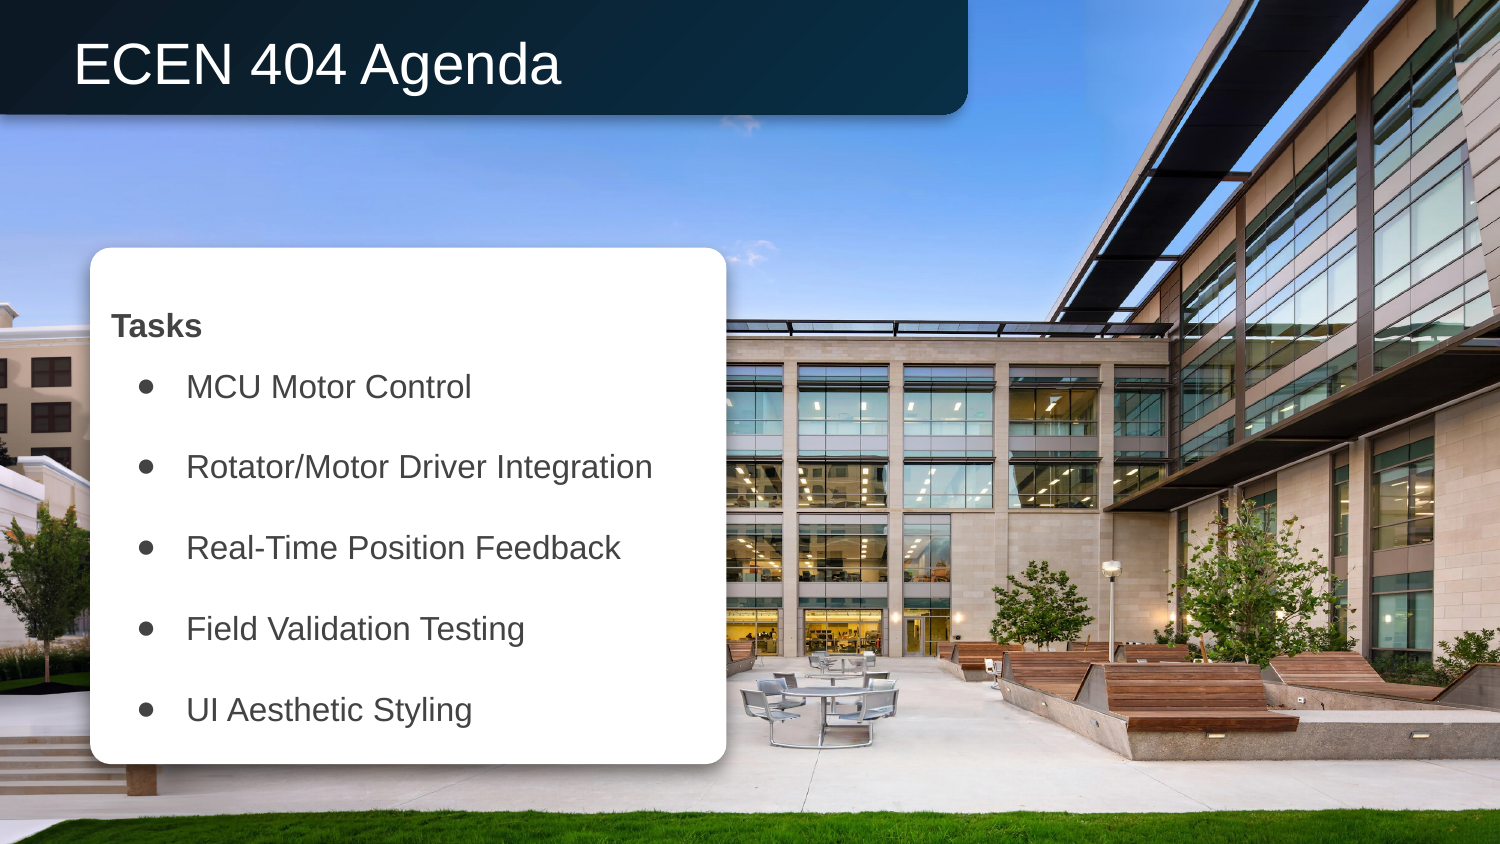

# ECEN 404 Agenda

Tasks
MCU Motor Control
Rotator/Motor Driver Integration
Real-Time Position Feedback
Field Validation Testing
UI Aesthetic Styling